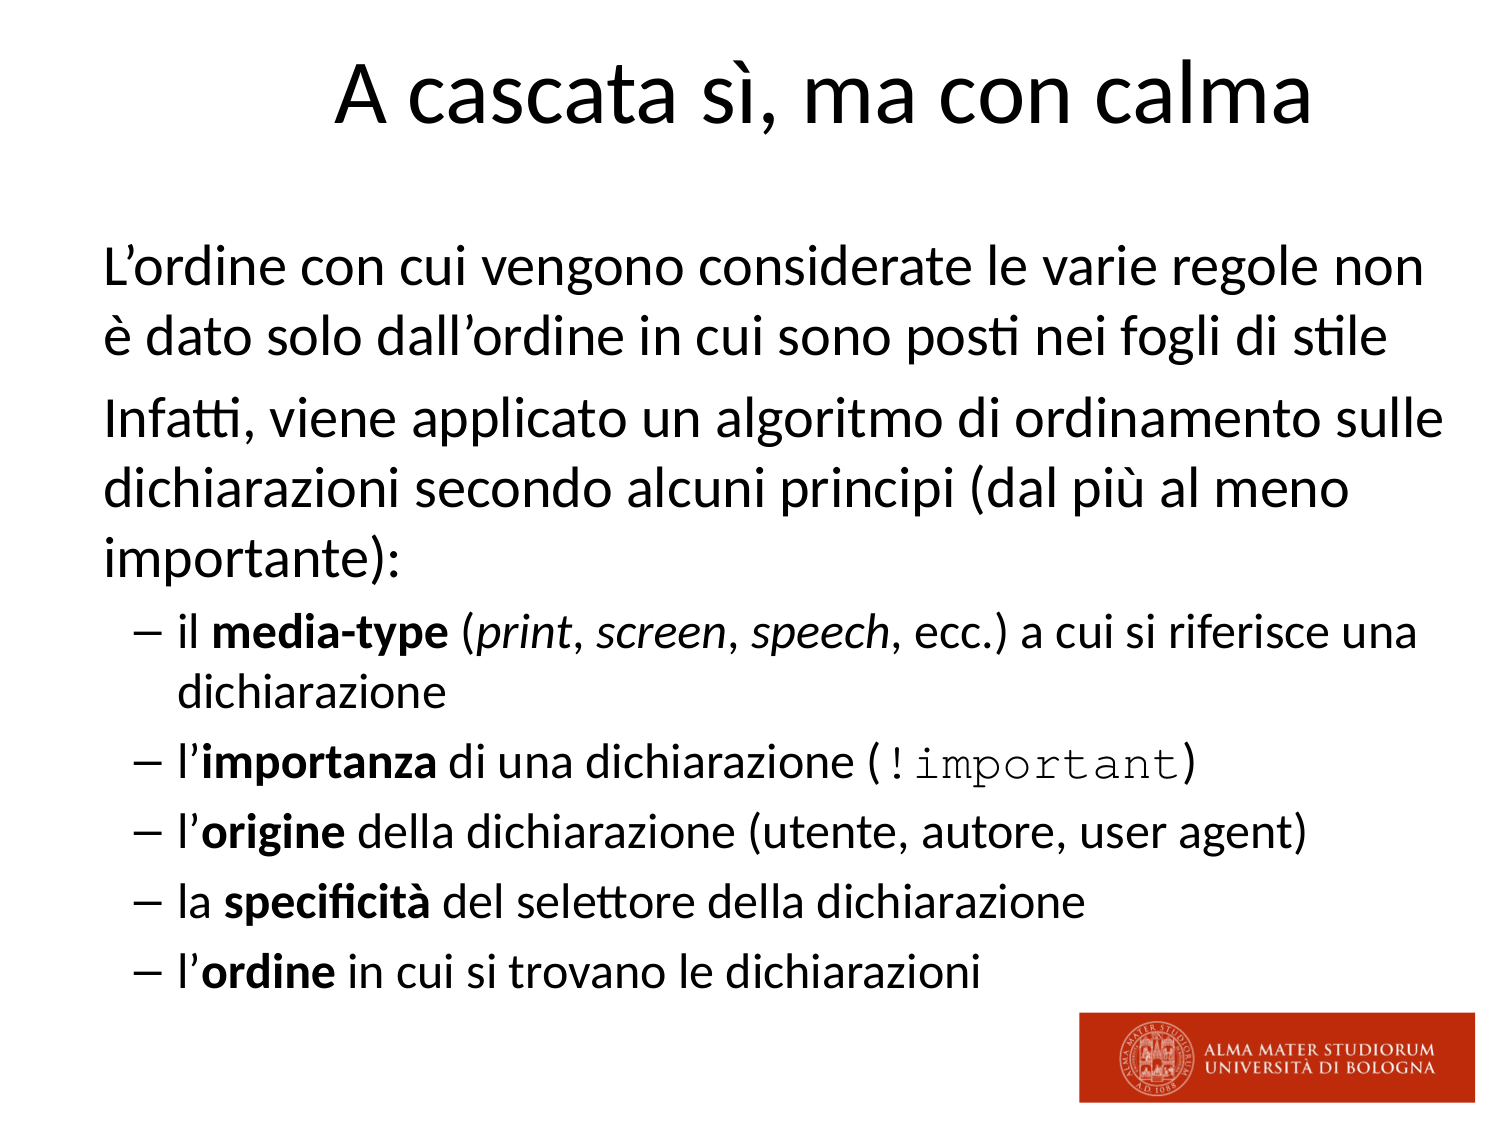

# A cascata sì, ma con calma
L’ordine con cui vengono considerate le varie regole non è dato solo dall’ordine in cui sono posti nei fogli di stile
Infatti, viene applicato un algoritmo di ordinamento sulle dichiarazioni secondo alcuni principi (dal più al meno importante):
il media-type (print, screen, speech, ecc.) a cui si riferisce una dichiarazione
l’importanza di una dichiarazione (!important)
l’origine della dichiarazione (utente, autore, user agent)
la specificità del selettore della dichiarazione
l’ordine in cui si trovano le dichiarazioni